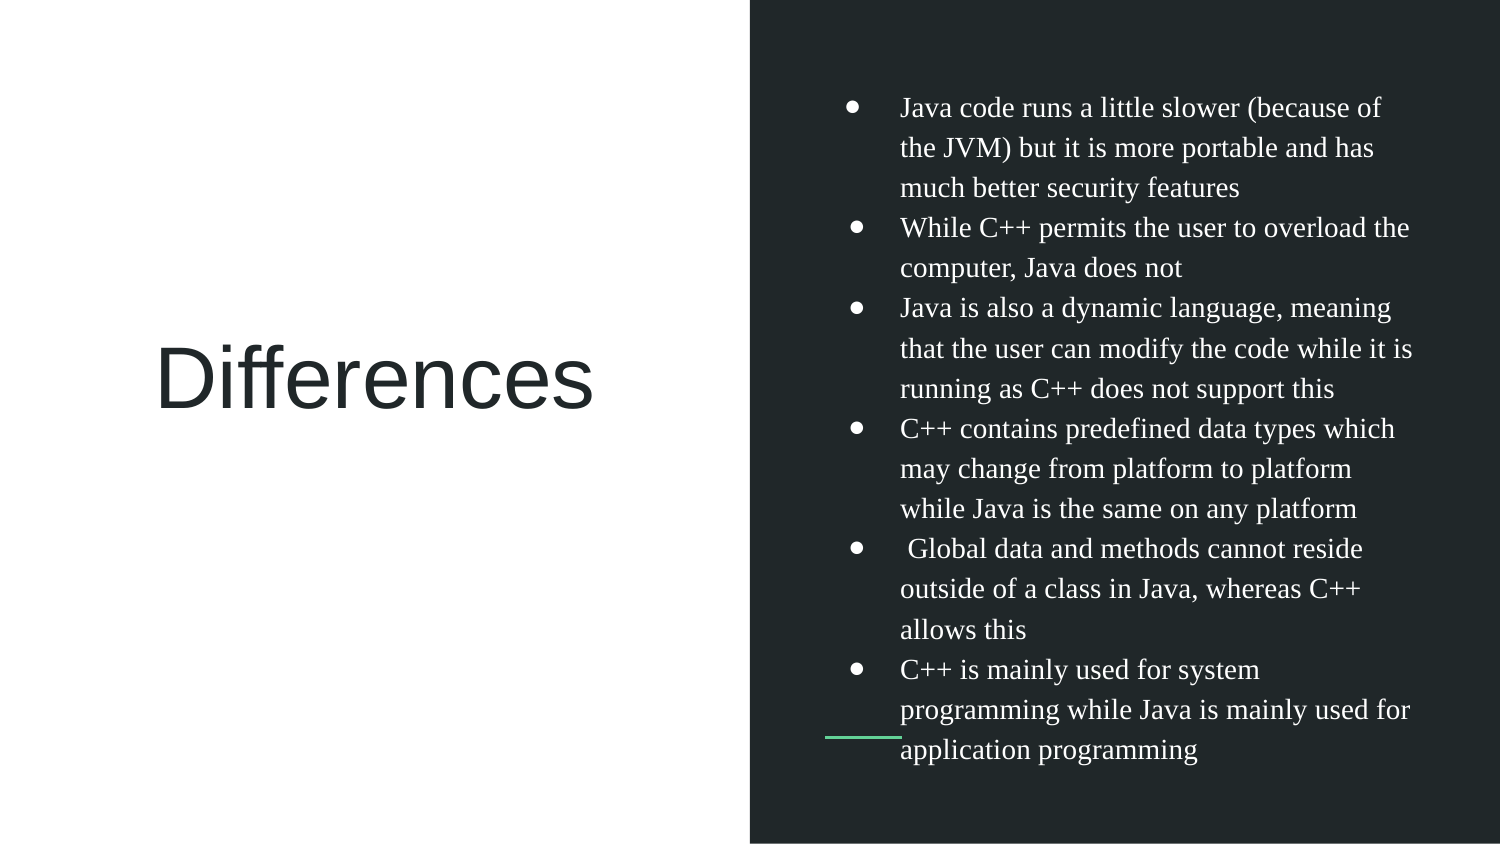

Java code runs a little slower (because of the JVM) but it is more portable and has much better security features
While C++ permits the user to overload the computer, Java does not
Java is also a dynamic language, meaning that the user can modify the code while it is running as C++ does not support this
C++ contains predefined data types which may change from platform to platform while Java is the same on any platform
 Global data and methods cannot reside outside of a class in Java, whereas C++ allows this
C++ is mainly used for system programming while Java is mainly used for application programming
# Differences